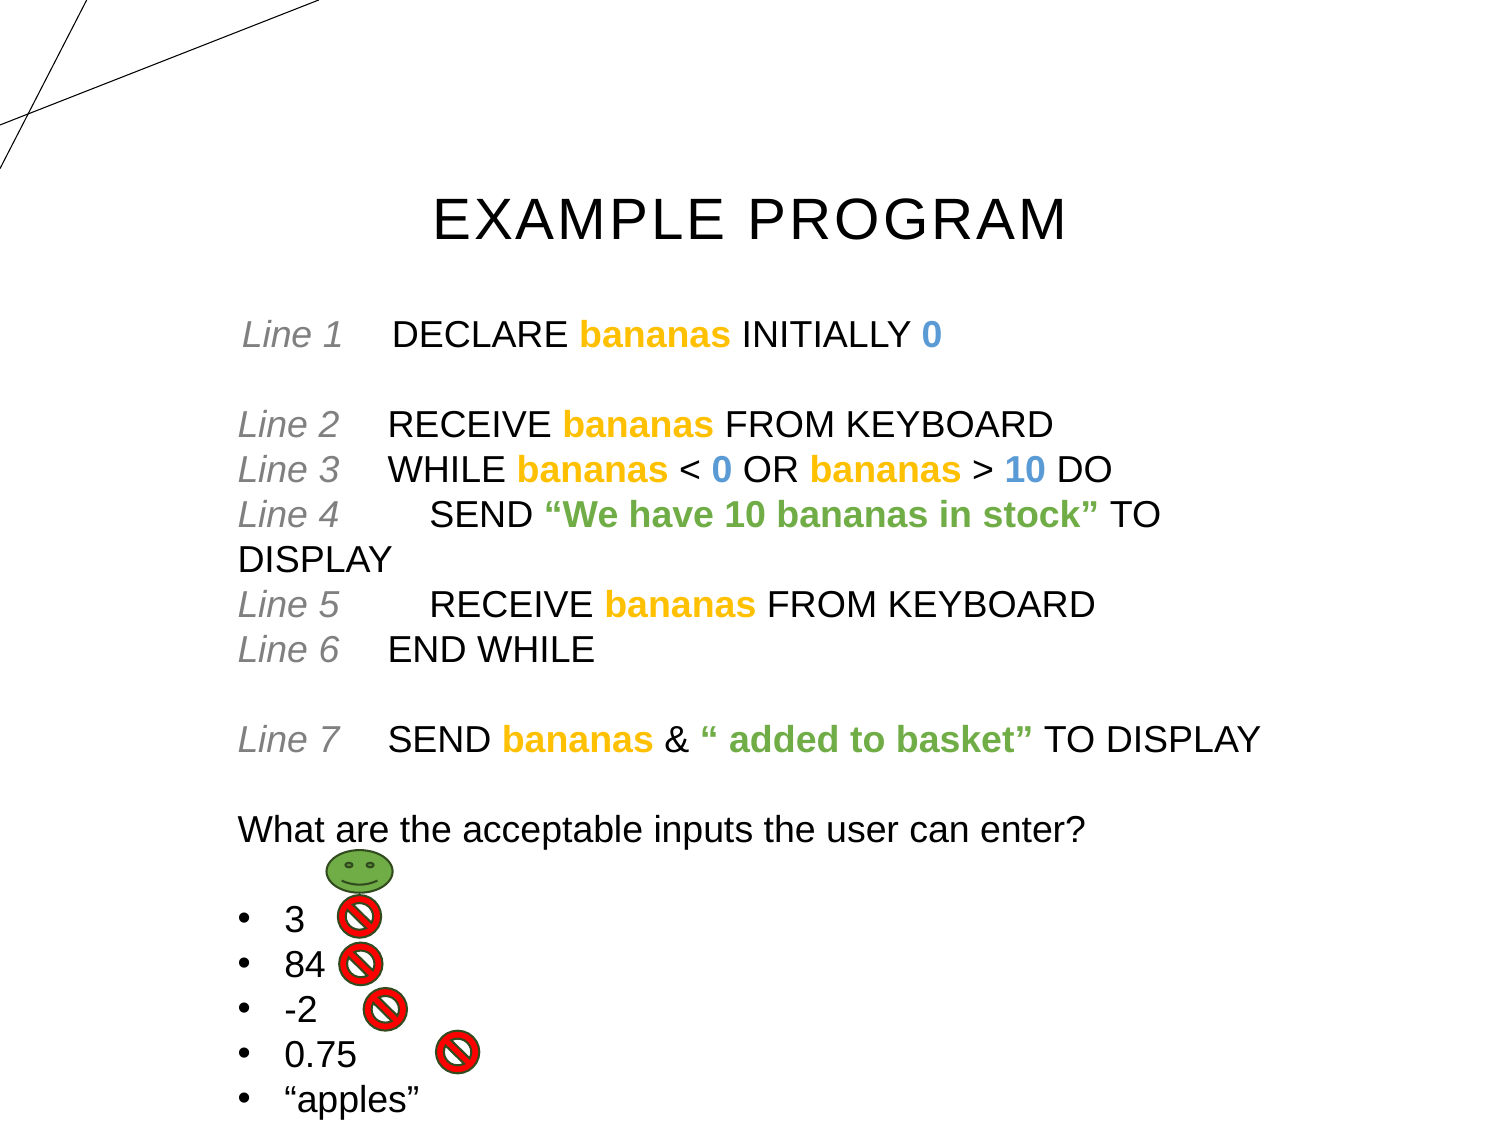

# Example Program
Line 1	DECLARE bananas INITIALLY 0

Line 2	RECEIVE bananas FROM KEYBOARD
Line 3	WHILE bananas ˂ 0 OR bananas ˃ 10 DO
Line 4	    SEND “We have 10 bananas in stock” TO DISPLAY
Line 5	    RECEIVE bananas FROM KEYBOARD
Line 6	END WHILE

Line 7	SEND bananas & “ added to basket” TO DISPLAY

What are the acceptable inputs the user can enter?

3
84
-2
0.75
“apples”